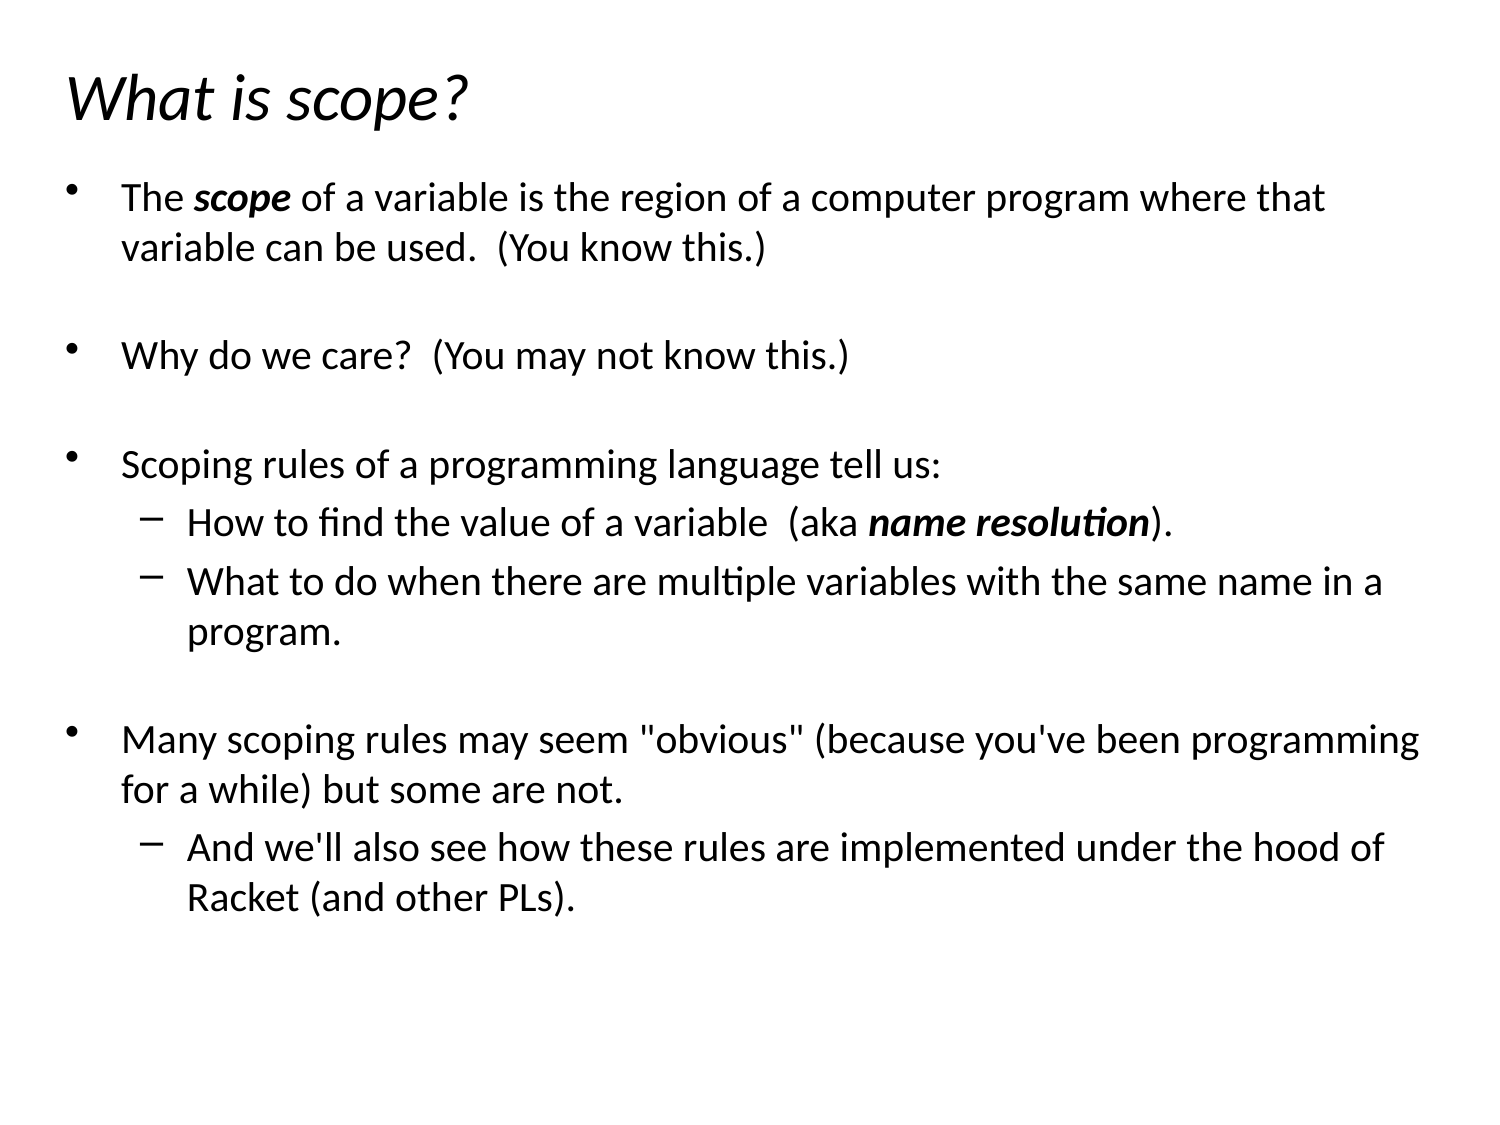

# What is scope?
The scope of a variable is the region of a computer program where that variable can be used.  (You know this.)
Why do we care?  (You may not know this.)
Scoping rules of a programming language tell us:
How to find the value of a variable  (aka name resolution).
What to do when there are multiple variables with the same name in a program.
Many scoping rules may seem "obvious" (because you've been programming for a while) but some are not.
And we'll also see how these rules are implemented under the hood of Racket (and other PLs).